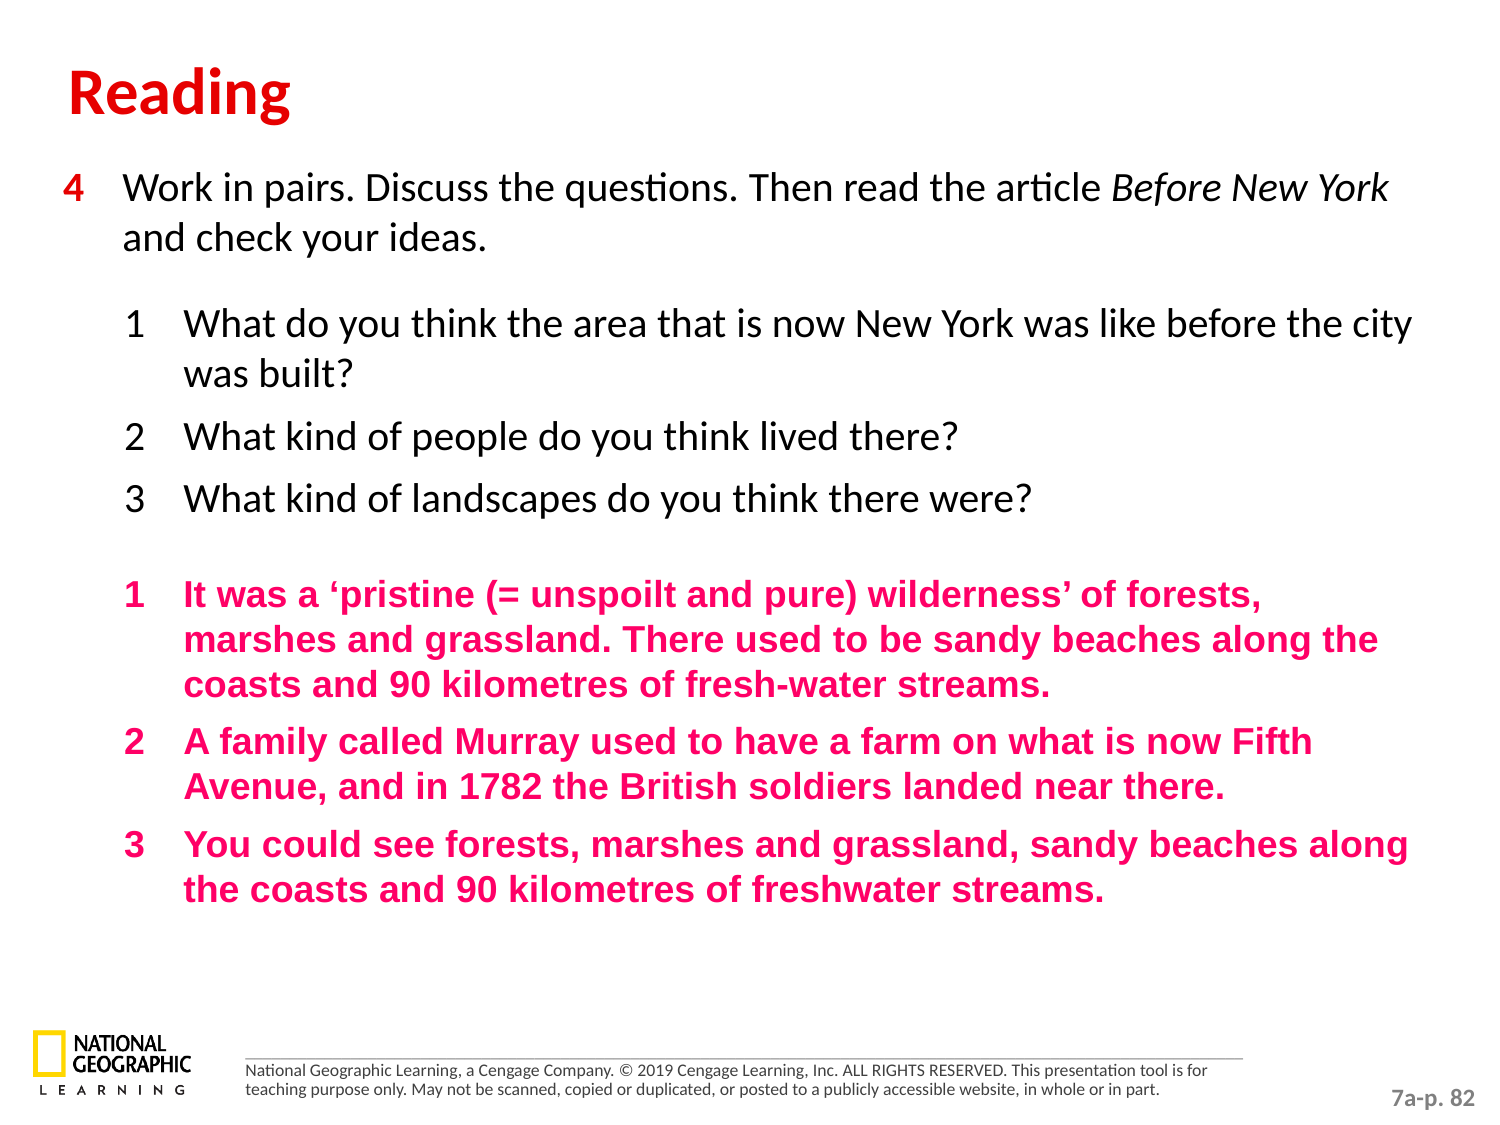

Reading
4 	Work in pairs. Discuss the questions. Then read the article Before New York and check your ideas.
1 	What do you think the area that is now New York was like before the city was built?
2 	What kind of people do you think lived there?
3 	What kind of landscapes do you think there were?
1 	It was a ‘pristine (= unspoilt and pure) wilderness’ of forests, marshes and grassland. There used to be sandy beaches along the coasts and 90 kilometres of fresh-water streams.
2 	A family called Murray used to have a farm on what is now Fifth Avenue, and in 1782 the British soldiers landed near there.
3 	You could see forests, marshes and grassland, sandy beaches along the coasts and 90 kilometres of freshwater streams.
7a-p. 82